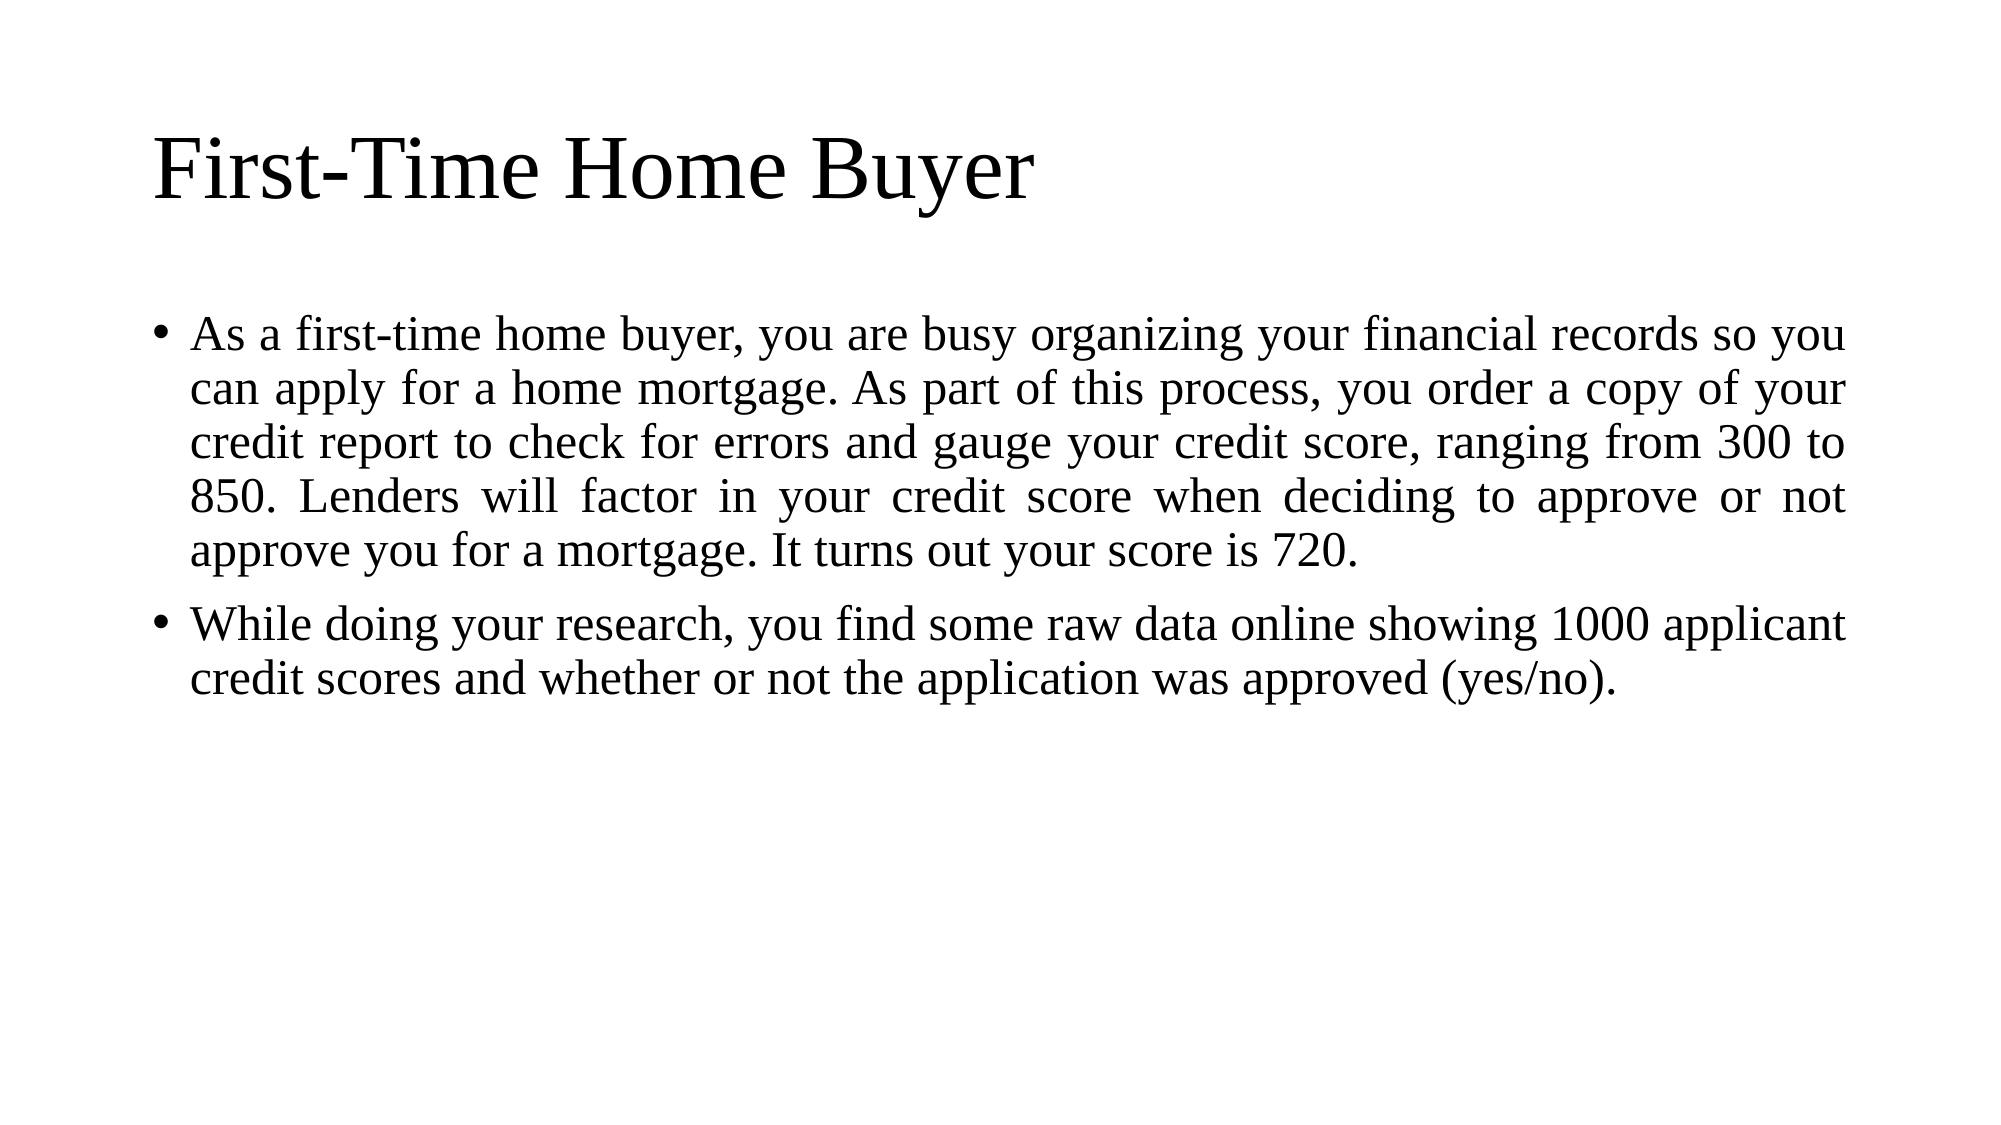

# First-Time Home Buyer
As a first-time home buyer, you are busy organizing your financial records so you can apply for a home mortgage. As part of this process, you order a copy of your credit report to check for errors and gauge your credit score, ranging from 300 to 850. Lenders will factor in your credit score when deciding to approve or not approve you for a mortgage. It turns out your score is 720.
While doing your research, you find some raw data online showing 1000 applicant credit scores and whether or not the application was approved (yes/no).